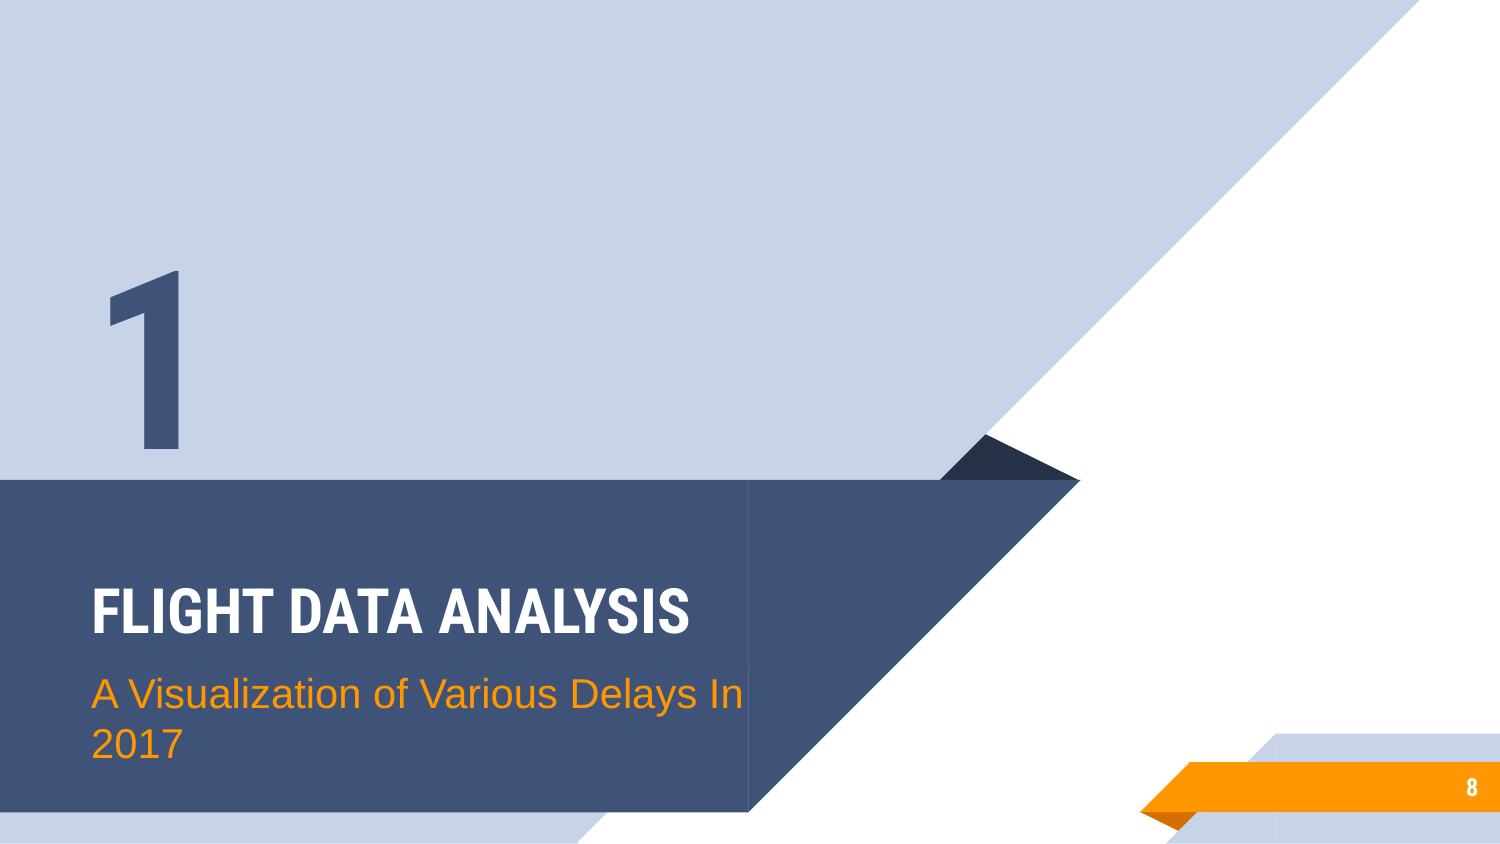

1
# FLIGHT DATA ANALYSIS
A Visualization of Various Delays In 2017
8